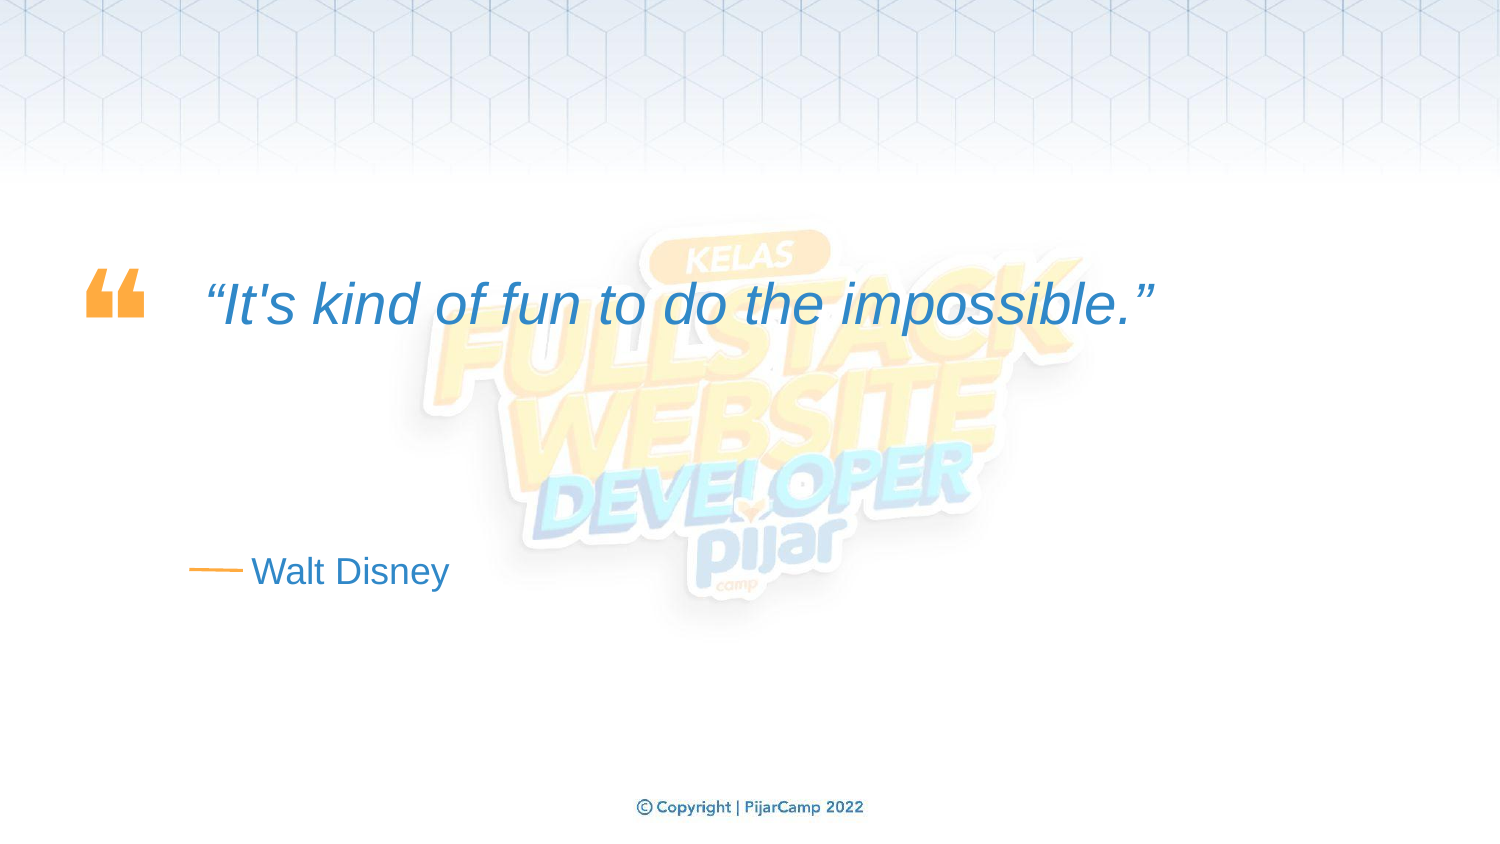

❝
“It's kind of fun to do the impossible.”
Walt Disney